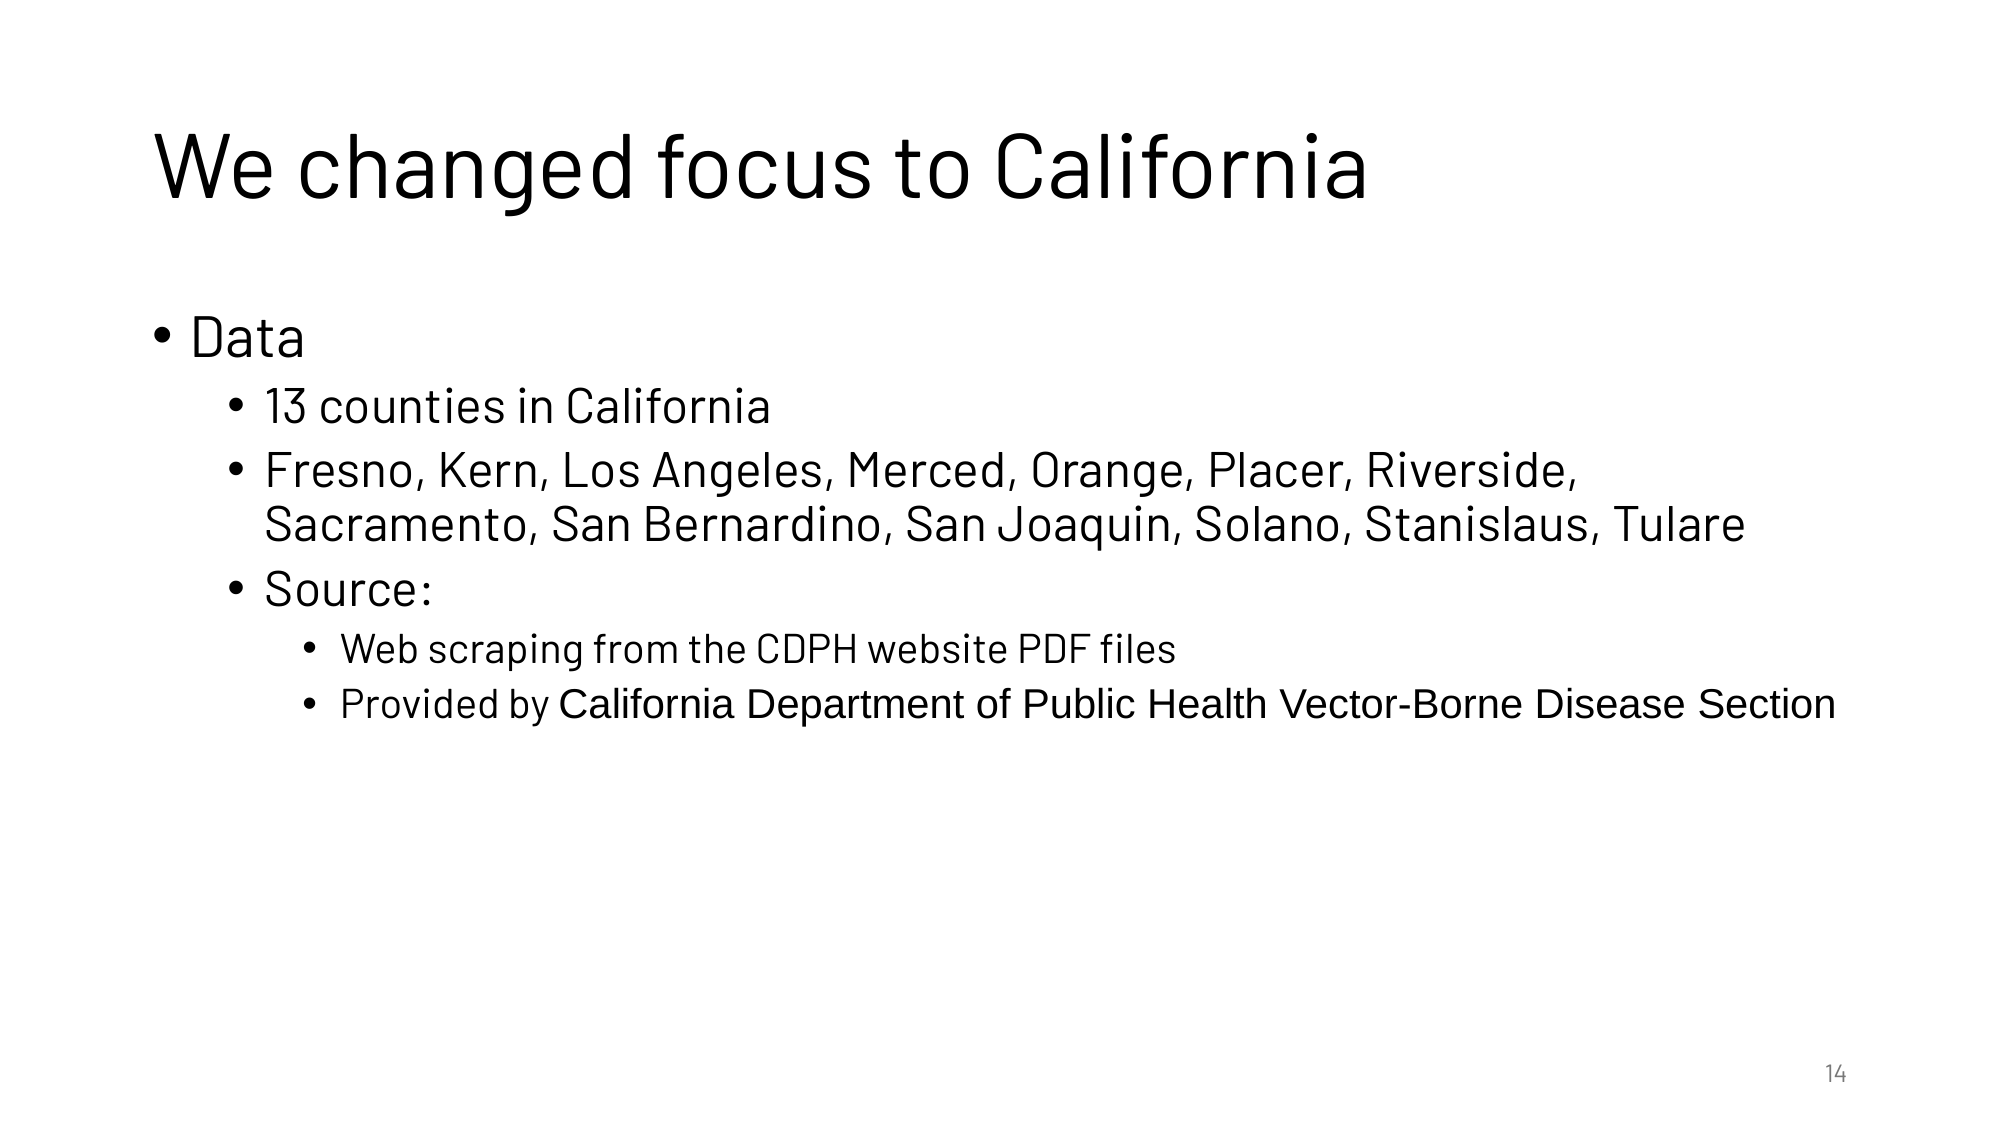

# We changed focus to California
Data
13 counties in California
Fresno, Kern, Los Angeles, Merced, Orange, Placer, Riverside, Sacramento, San Bernardino, San Joaquin, Solano, Stanislaus, Tulare
Source:
Web scraping from the CDPH website PDF files
Provided by California Department of Public Health Vector-Borne Disease Section

14